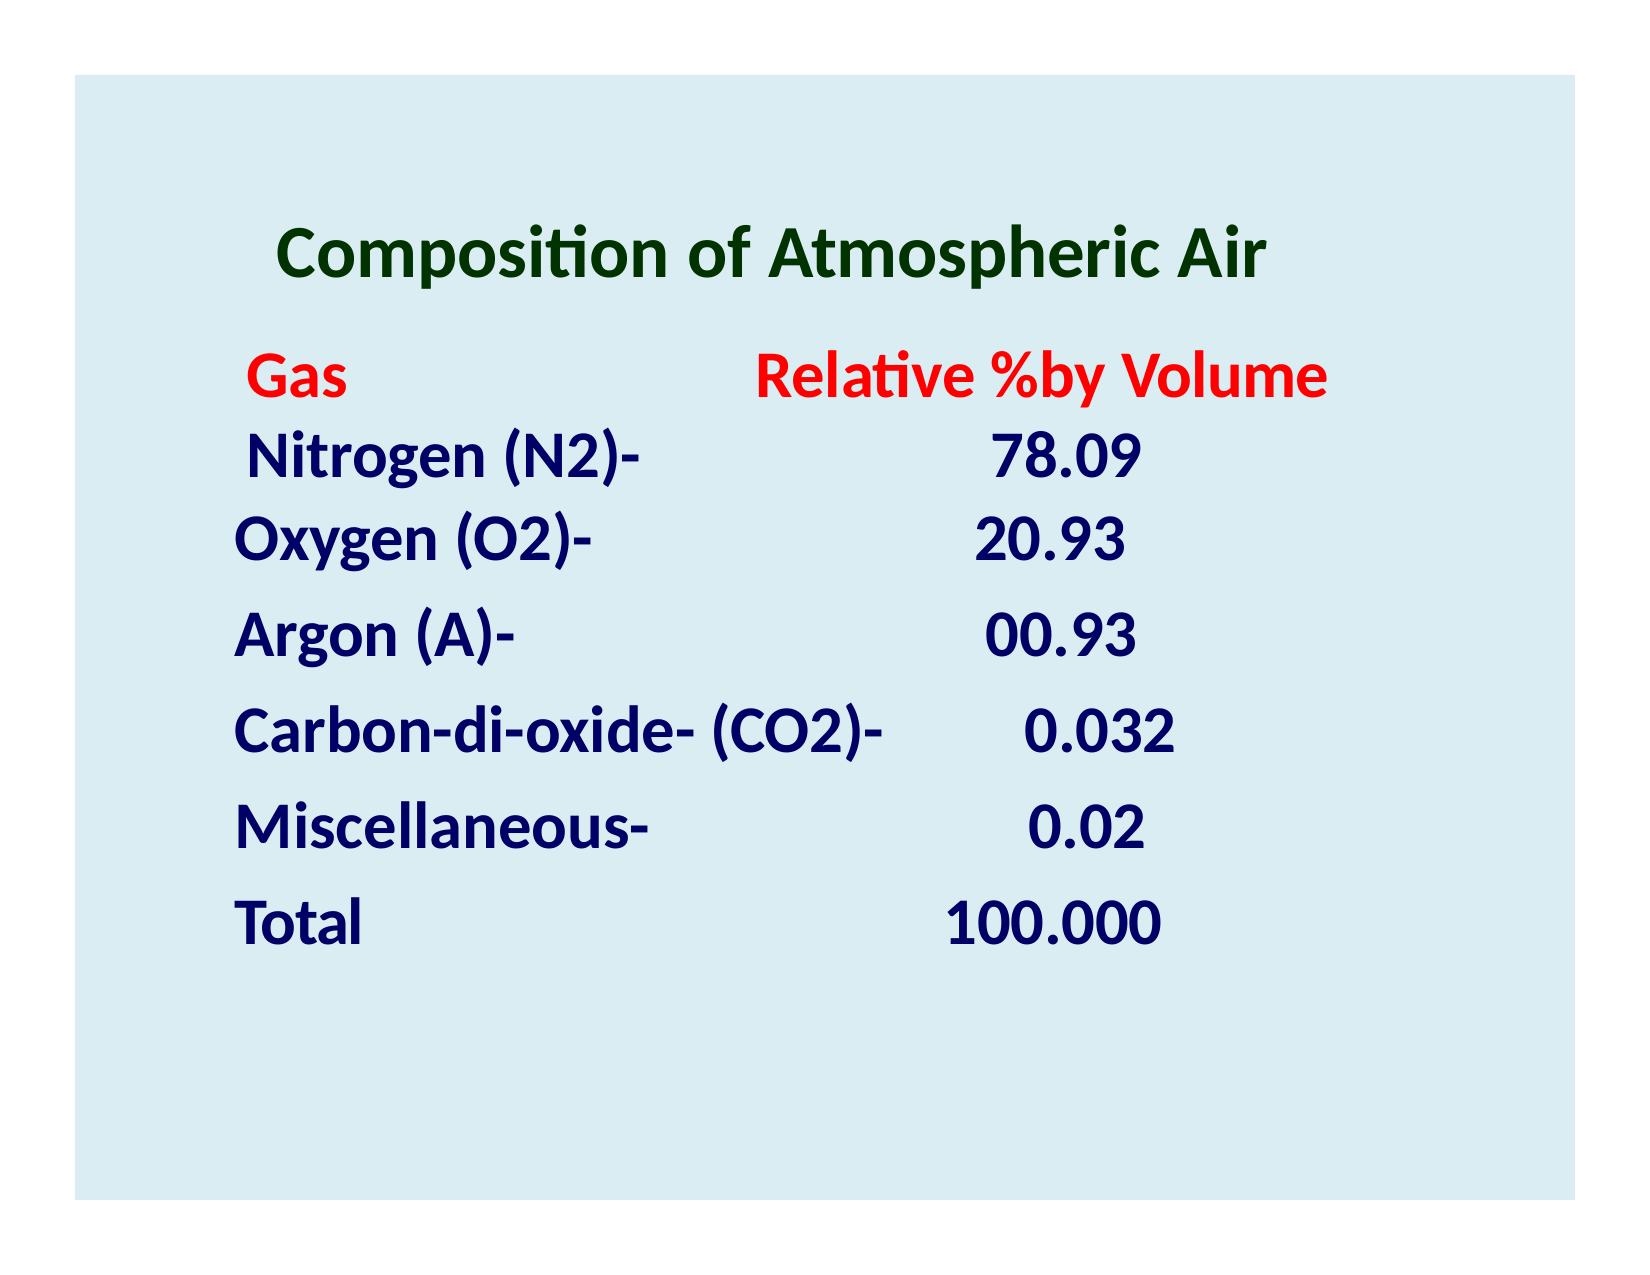

# Composition of Atmospheric Air
| Gas | Relative %by Volume |  |
| --- | --- | --- |
| Nitrogen (N2)- | 78.09 |  |
| Oxygen (O2)- | 20.93 |  |
| Argon (A)- | 00.93 |  |
| Carbon-di-oxide- (CO2)- |  | 0.032 |
| Miscellaneous- |  | 0.02 |
| Total |  | 100.000 |